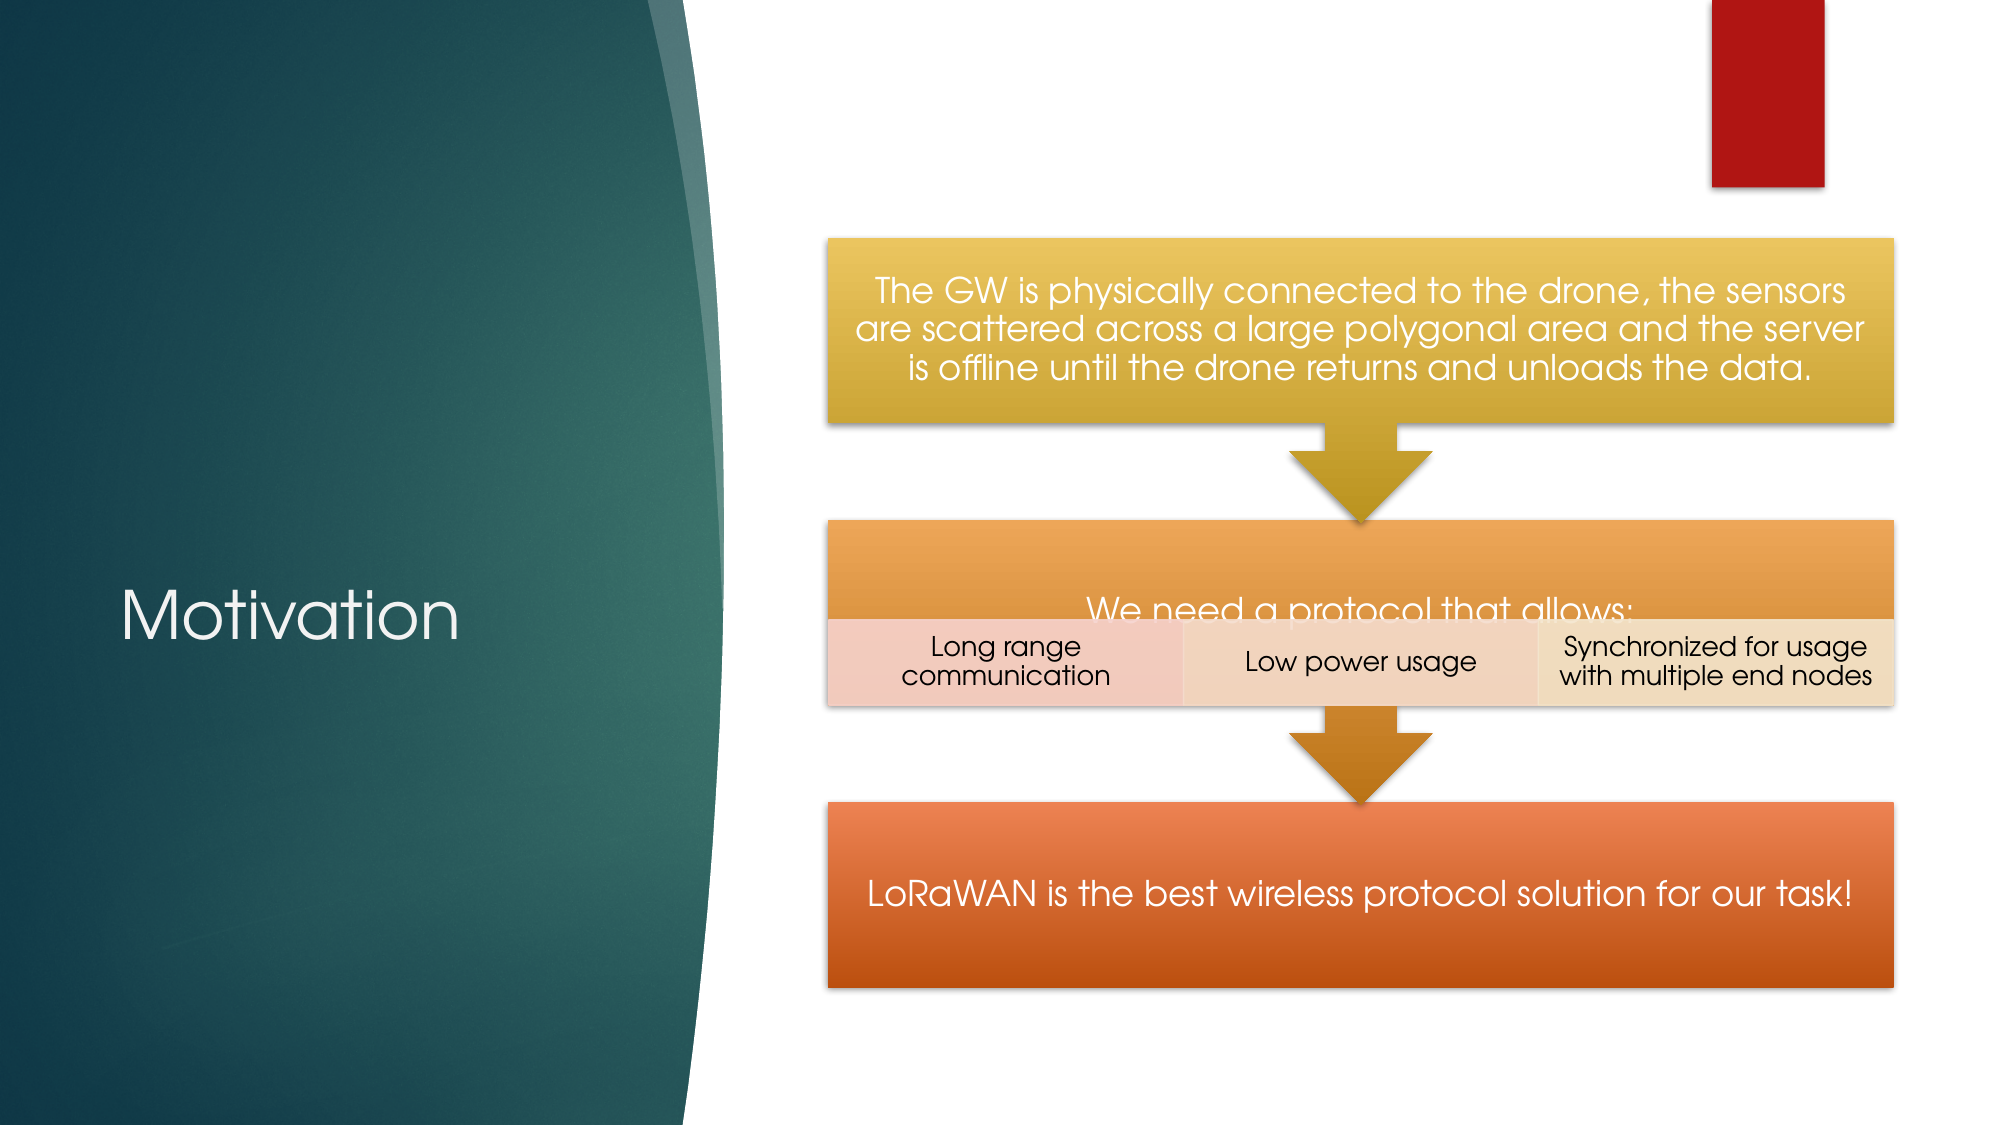

# Motivation
LoRaWAN is the best wireless protocol solution for our task!
We need a protocol that allows:
Long range communication
Low power usage
Synchronized for usage with multiple end nodes
The GW is physically connected to the drone, the sensors are scattered across a large polygonal area and the server is offline until the drone returns and unloads the data.